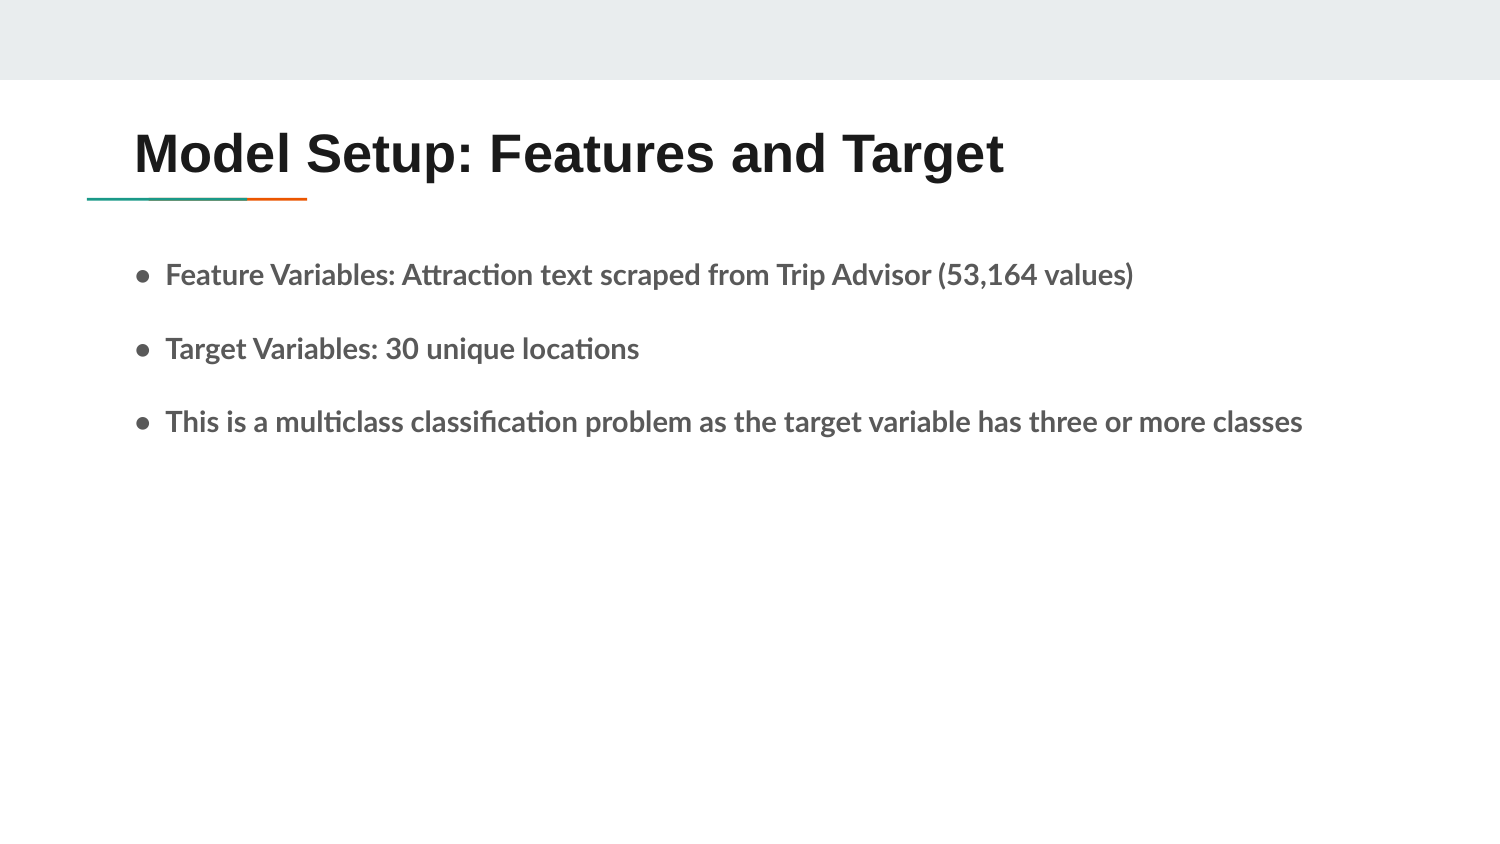

# Model Setup: Features and Target
•  Feature Variables: Attraction text scraped from Trip Advisor (53,164 values)
•  Target Variables: 30 unique locations
•  This is a multiclass classification problem as the target variable has three or more classes